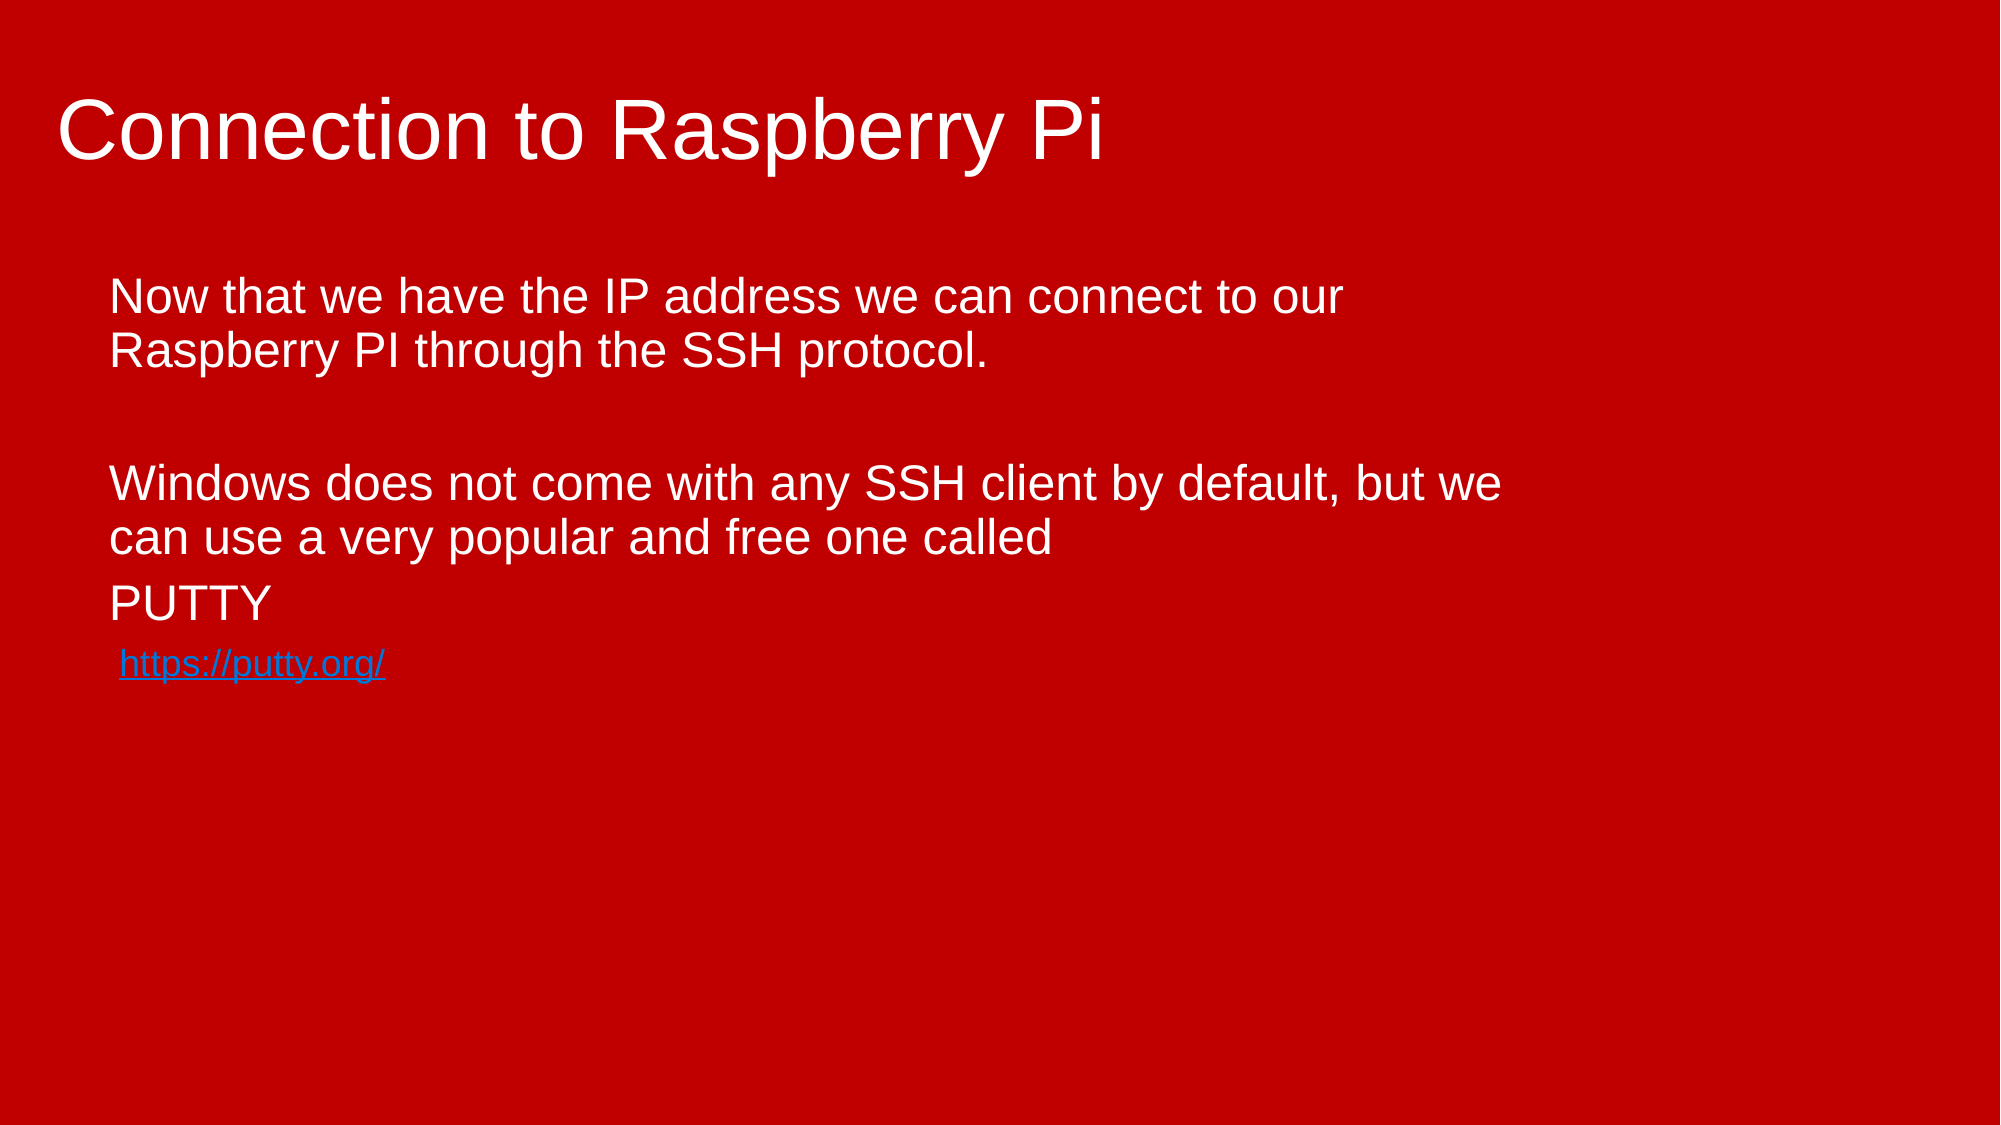

Connection to Raspberry Pi
Now that we have the IP address we can connect to our Raspberry PI through the SSH protocol.

Windows does not come with any SSH client by default, but we can use a very popular and free one called
PUTTY
 https://putty.org/